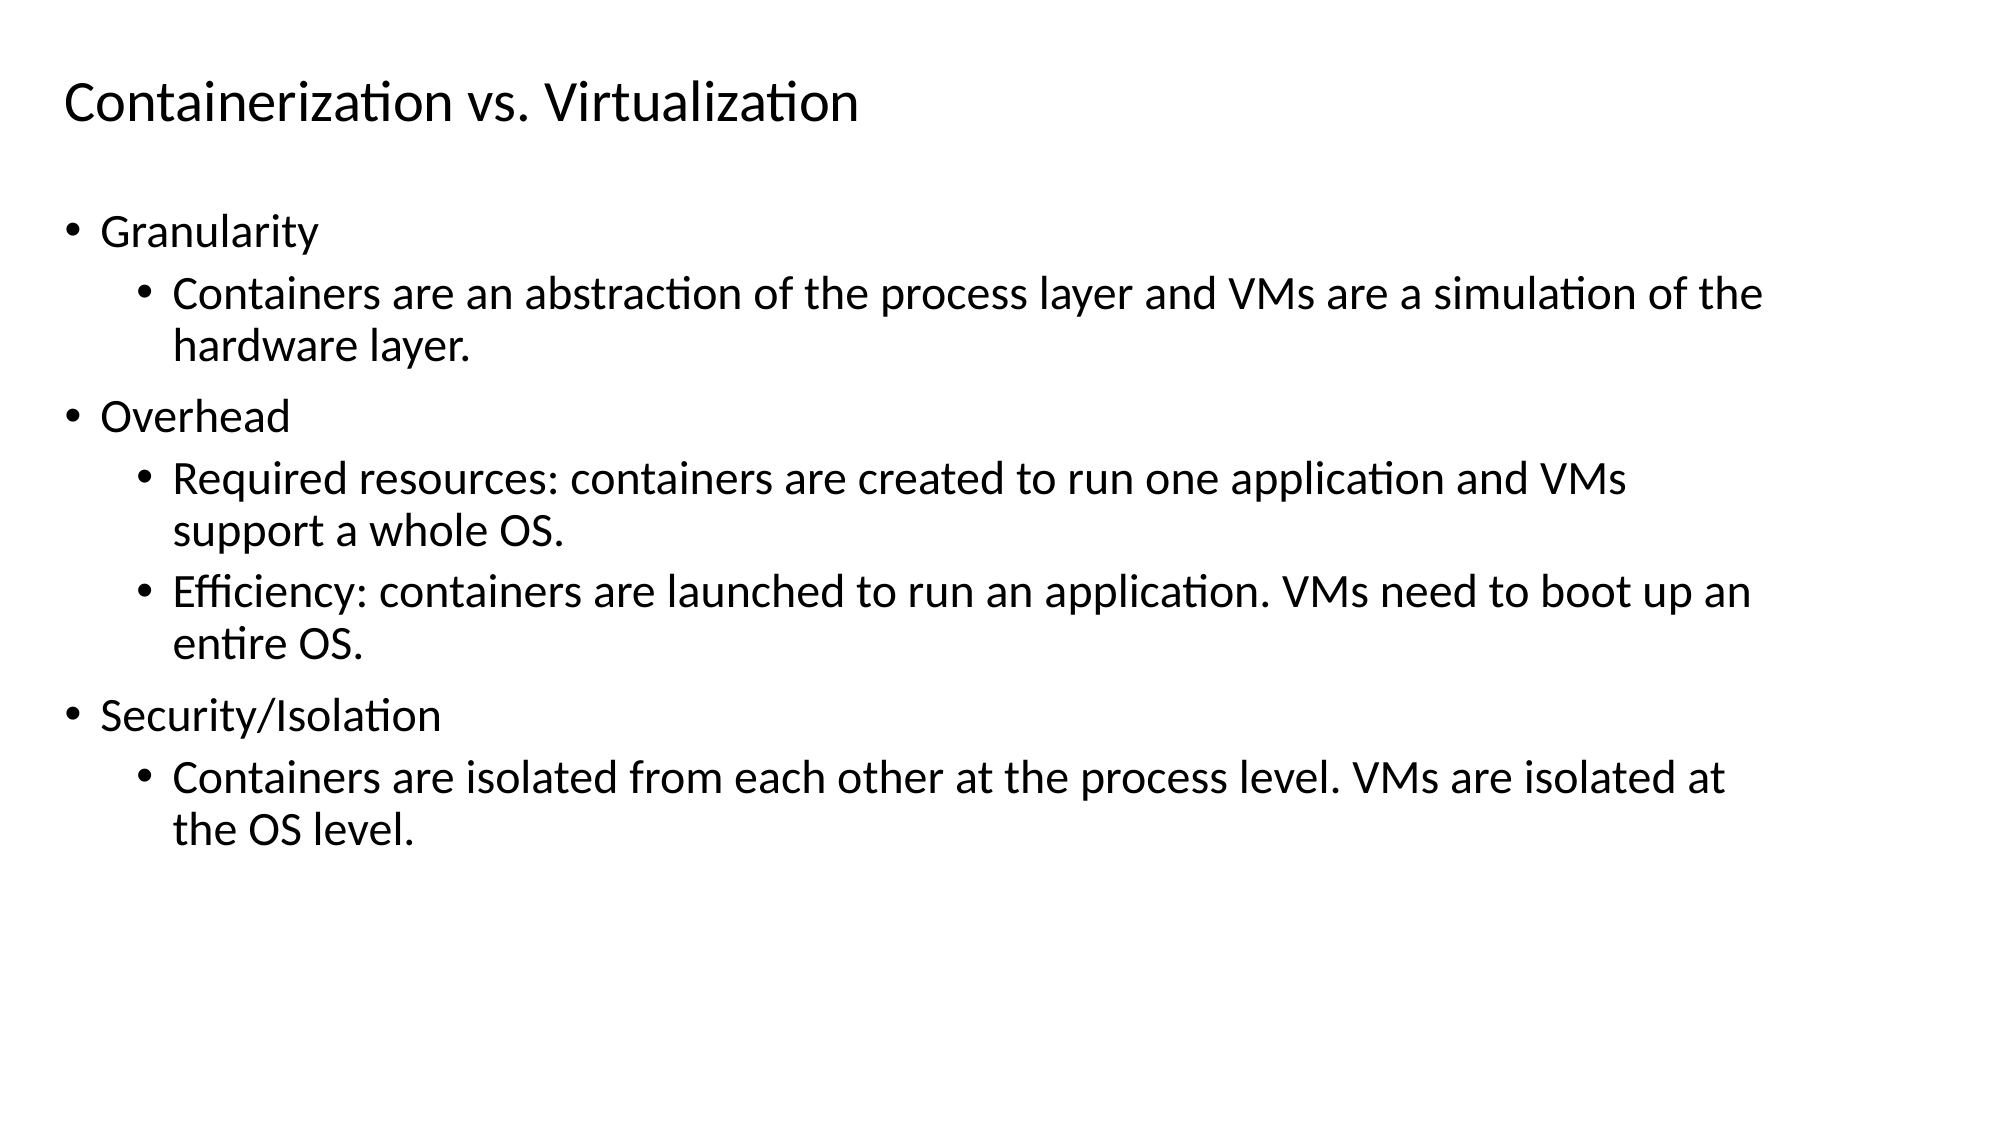

# Containerization vs. Virtualization
Granularity
Containers are an abstraction of the process layer and VMs are a simulation of the hardware layer.
Overhead
Required resources: containers are created to run one application and VMs support a whole OS.
Efficiency: containers are launched to run an application. VMs need to boot up an entire OS.
Security/Isolation
Containers are isolated from each other at the process level. VMs are isolated at the OS level.